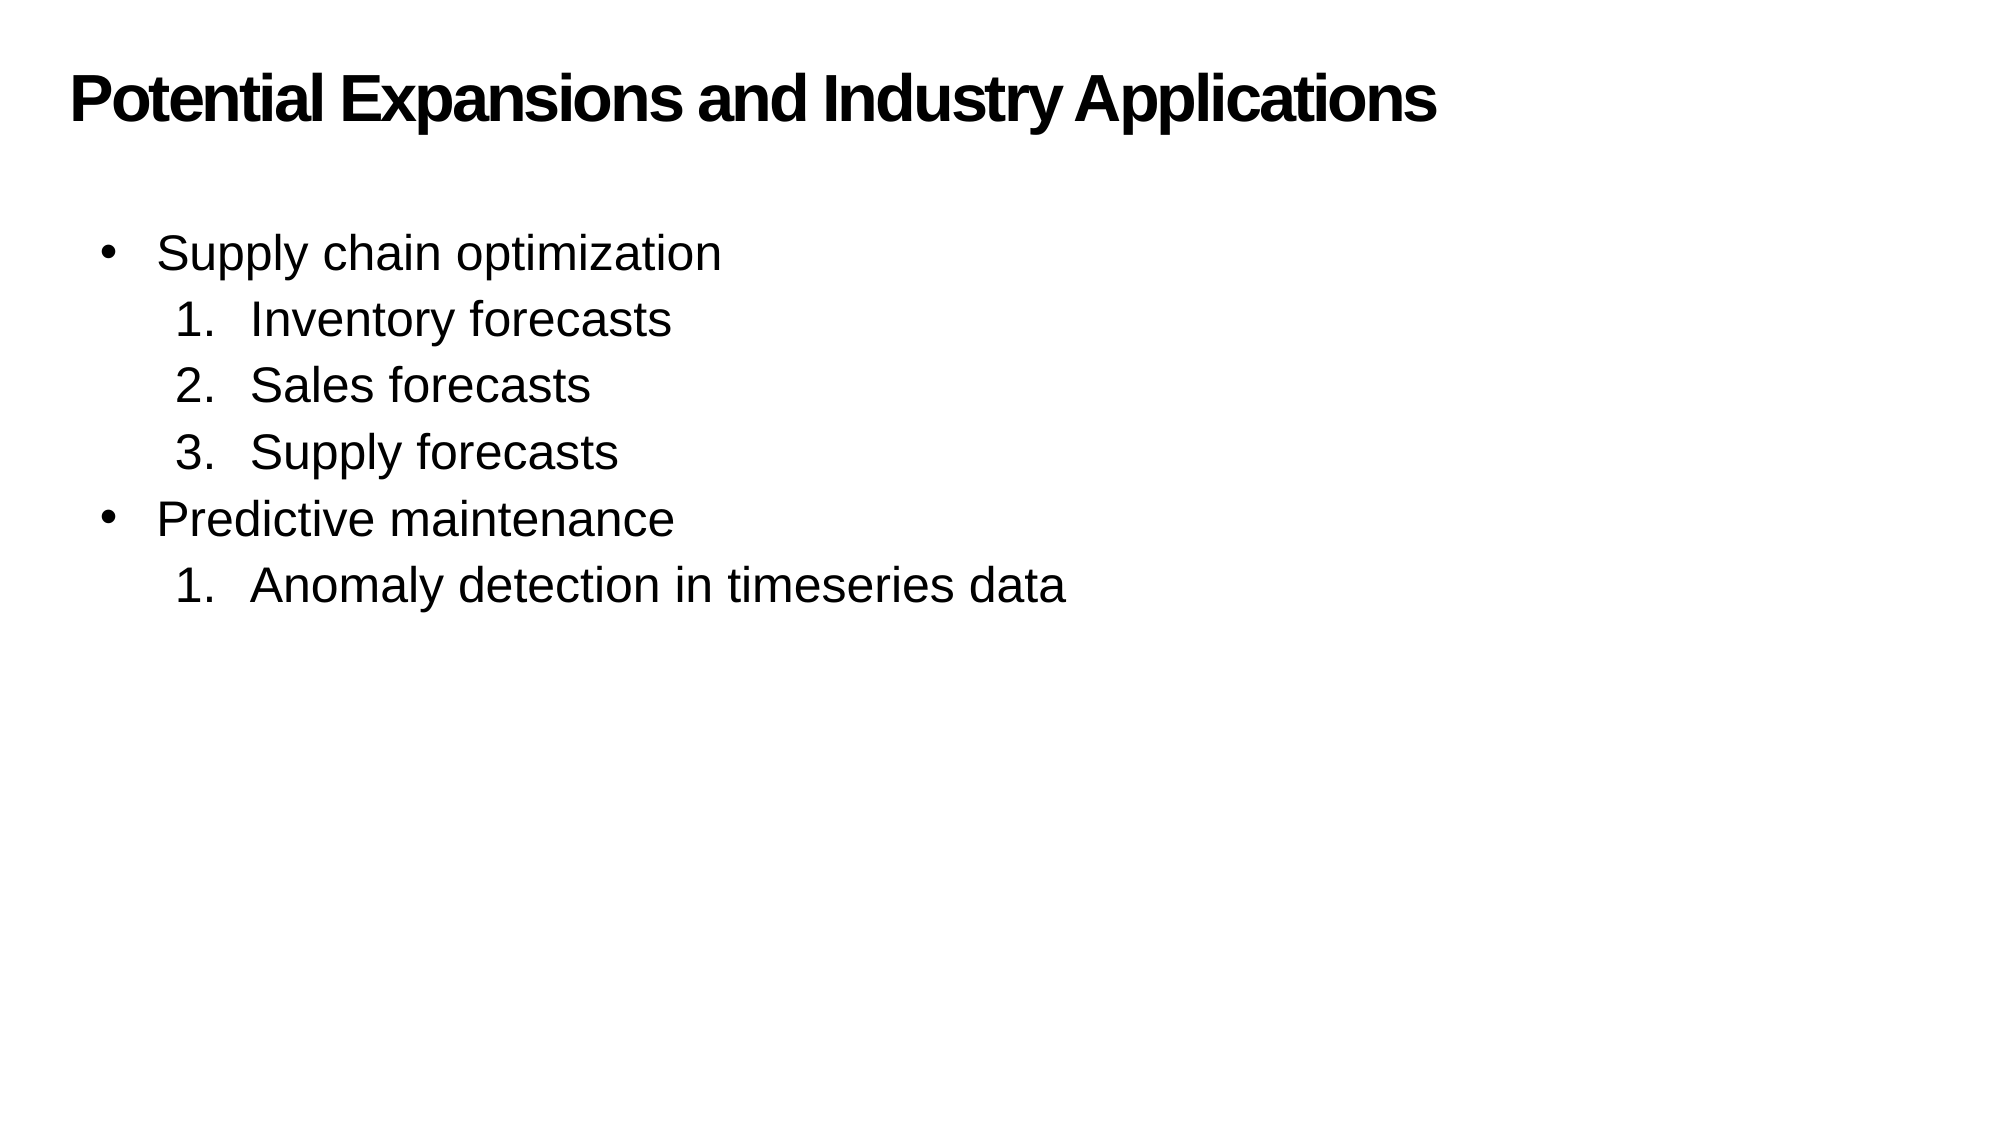

# Potential Expansions and Industry Applications
Supply chain optimization
Inventory forecasts
Sales forecasts
Supply forecasts
Predictive maintenance
Anomaly detection in timeseries data